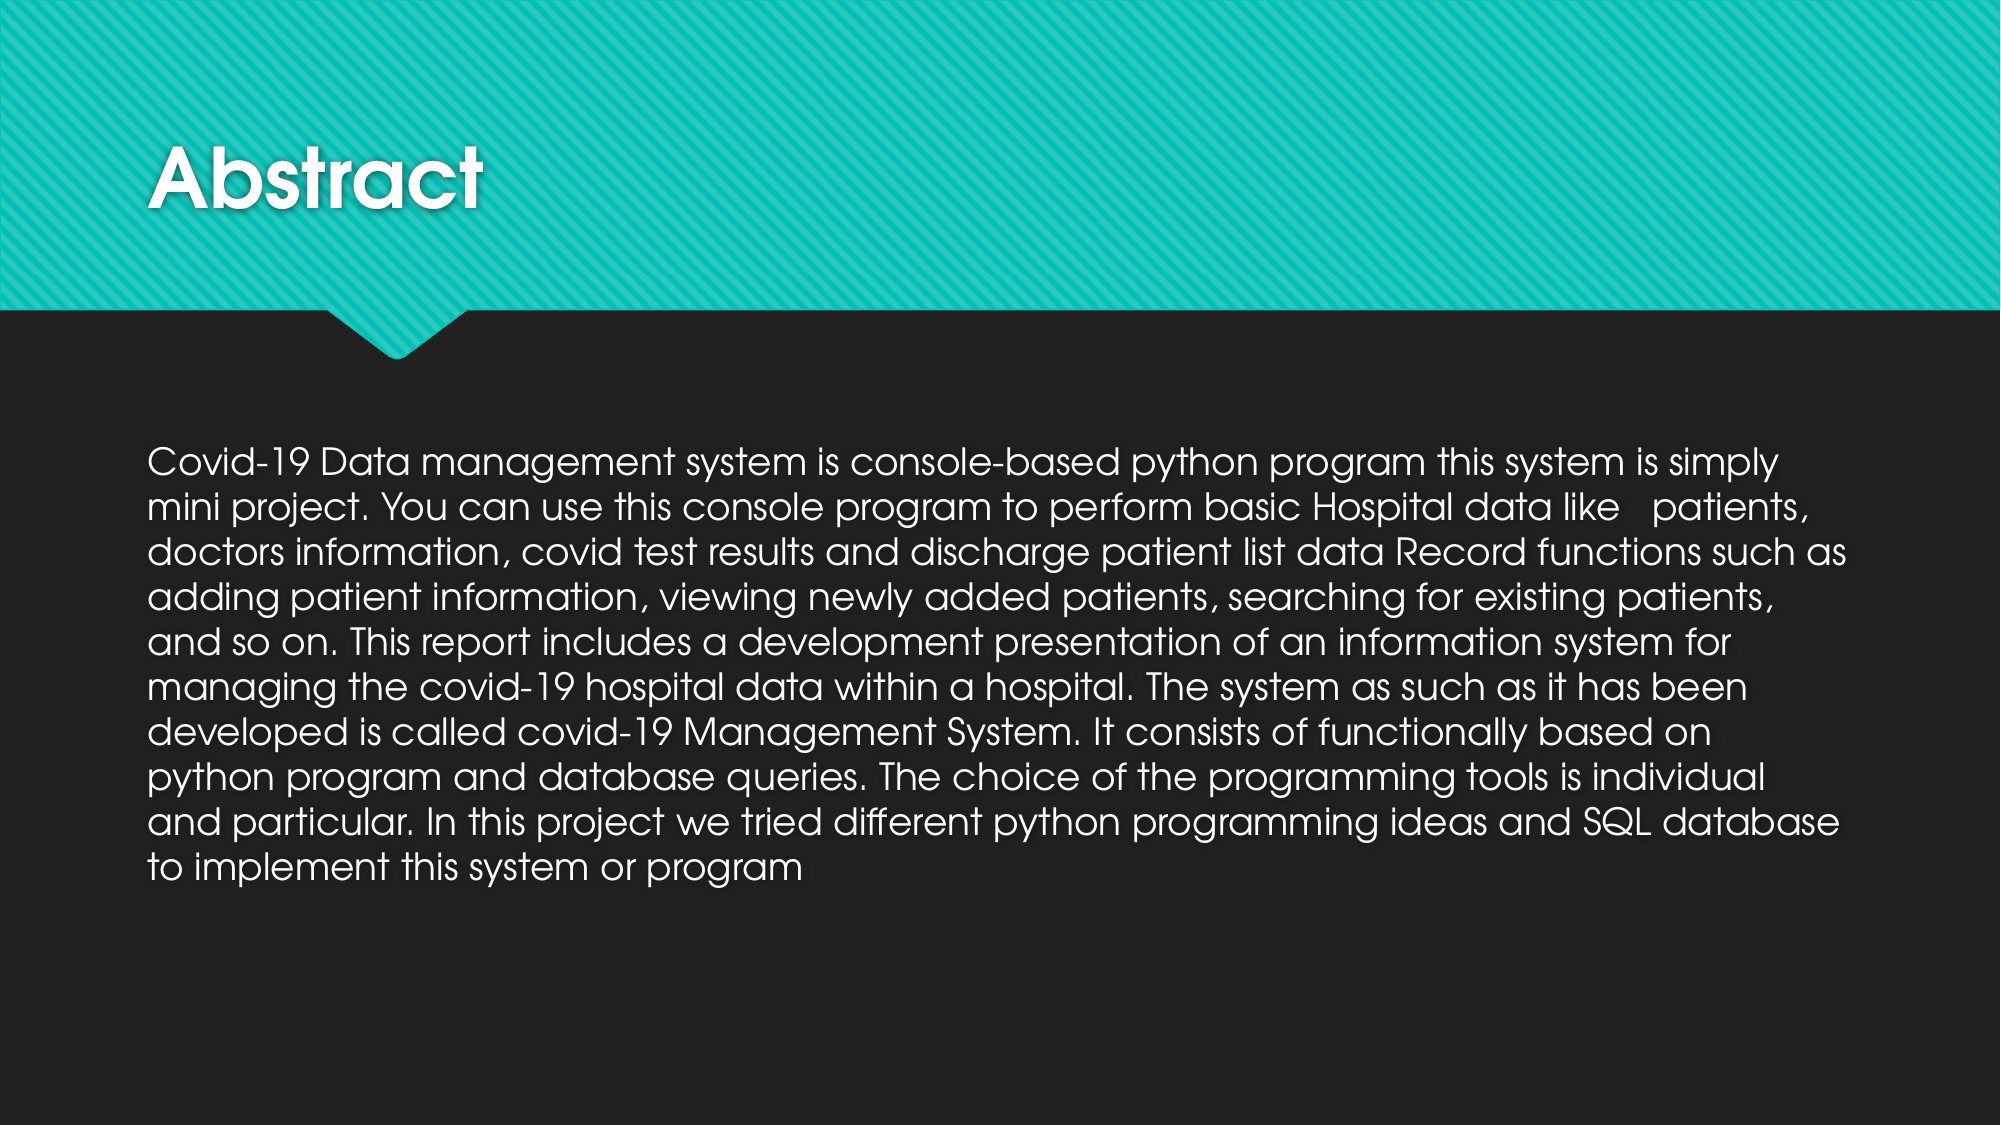

# Abstract
Covid-19 Data management system is console-based python program this system is simply mini project. You can use this console program to perform basic Hospital data like   patients, doctors information, covid test results and discharge patient list data Record functions such as adding patient information, viewing newly added patients, searching for existing patients, and so on. This report includes a development presentation of an information system for managing the covid-19 hospital data within a hospital. The system as such as it has been developed is called covid-19 Management System. It consists of functionally based on python program and database queries. The choice of the programming tools is individual and particular. In this project we tried different python programming ideas and SQL database to implement this system or program